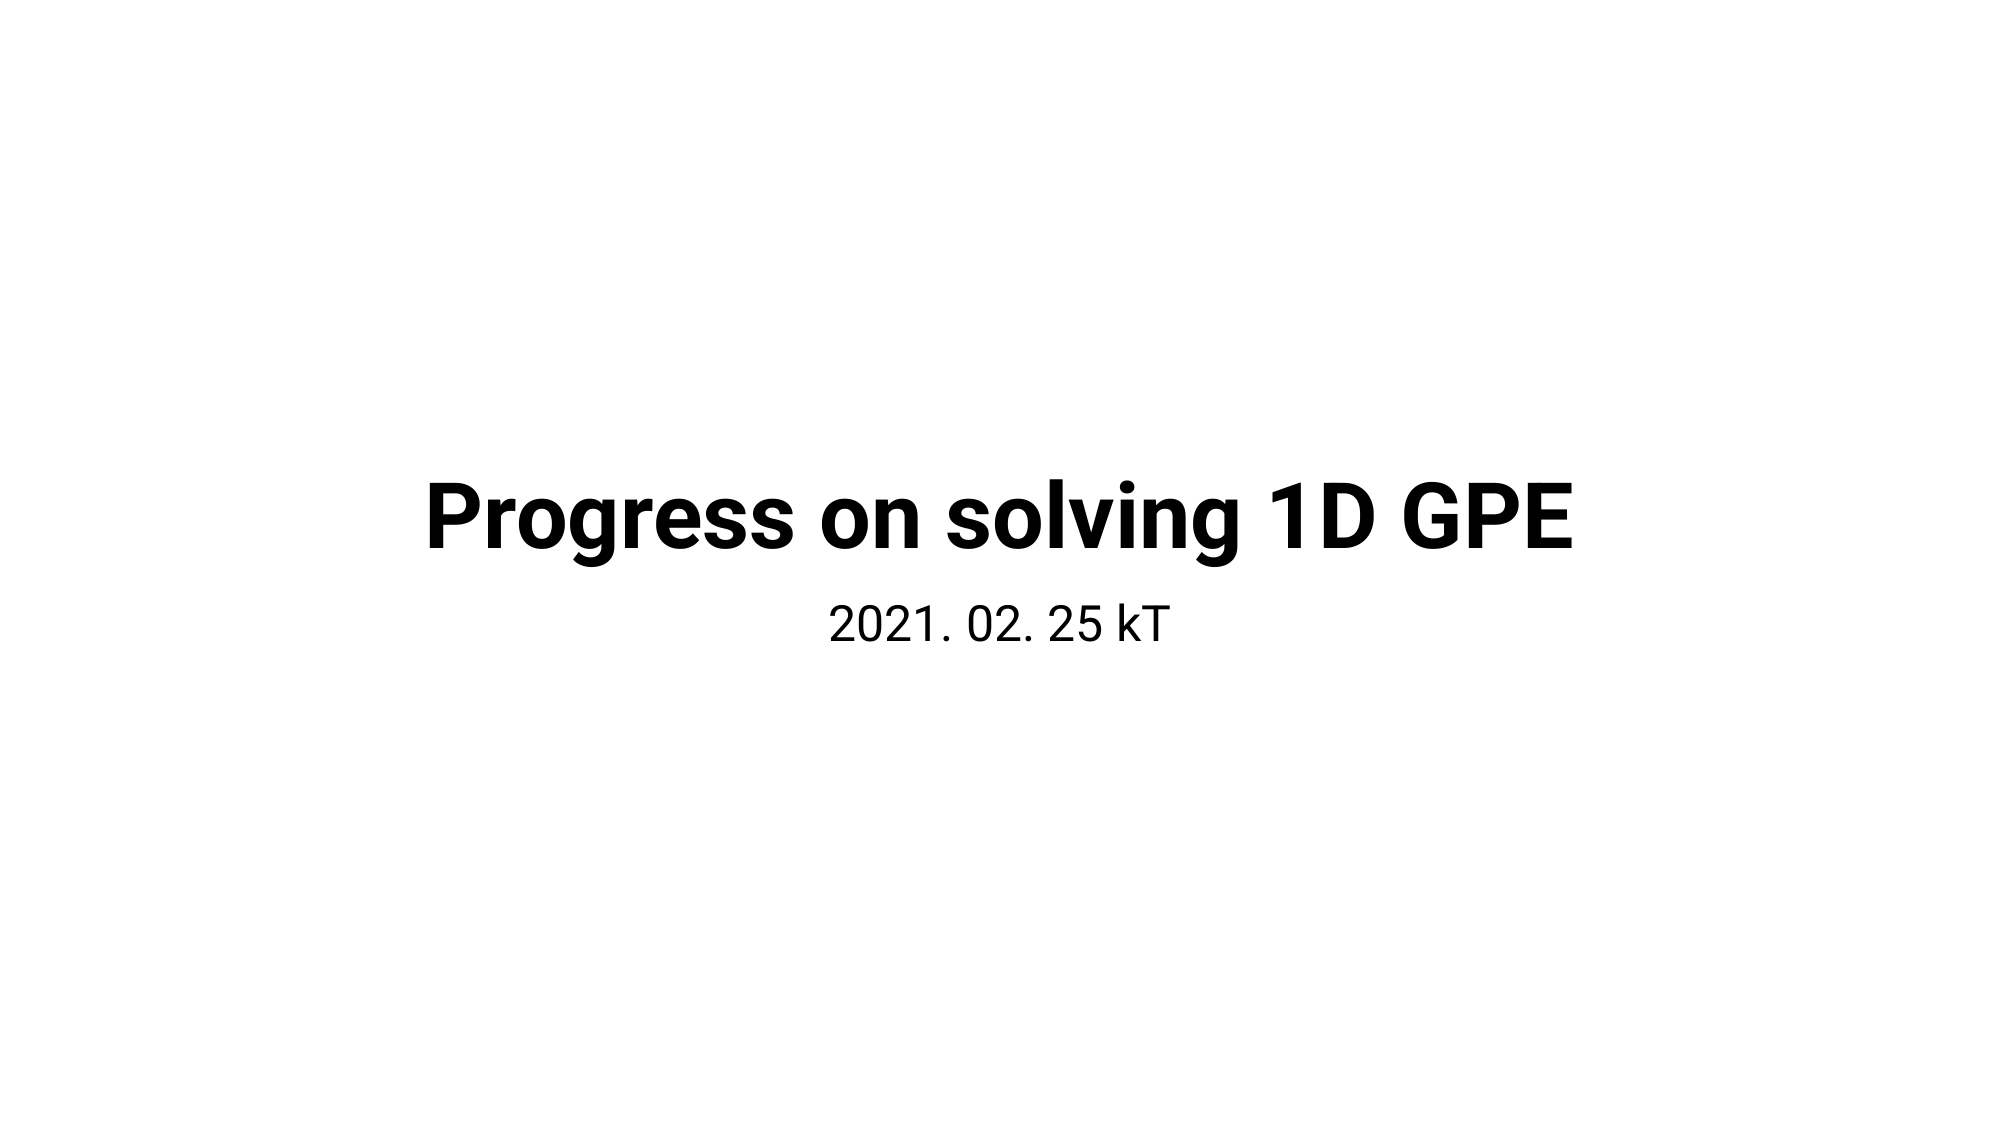

# Progress on solving 1D GPE
2021. 02. 25 kT